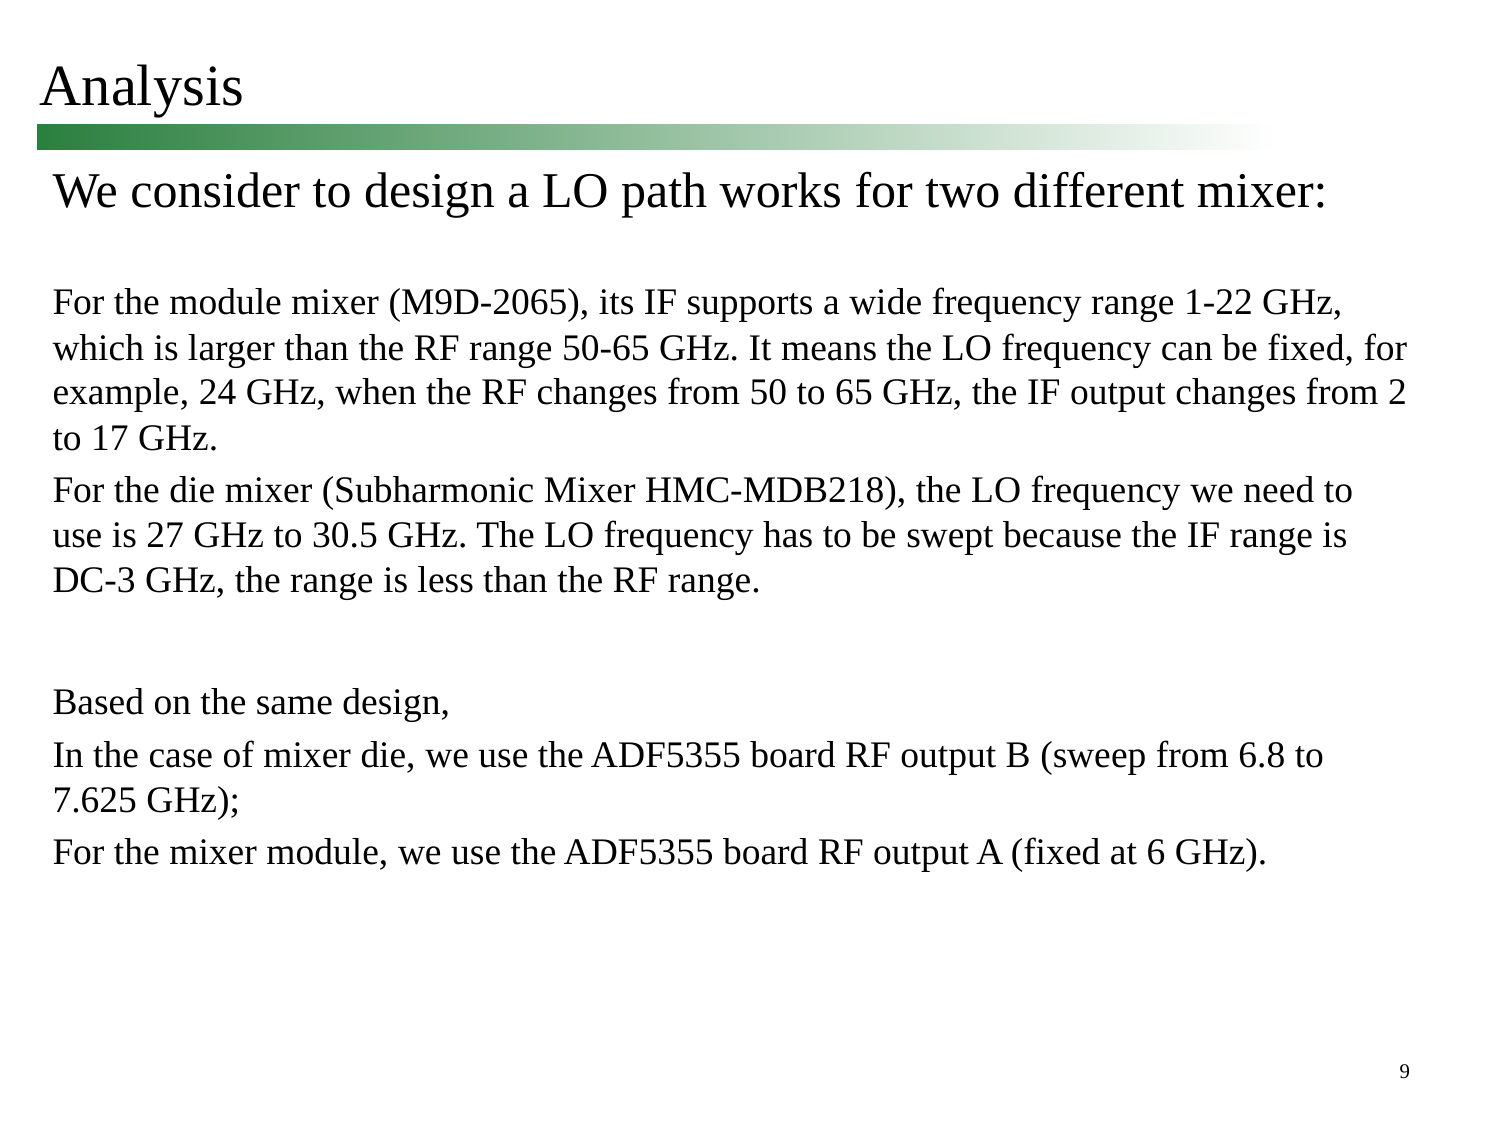

# Analysis
We consider to design a LO path works for two different mixer:

For the module mixer (M9D-2065), its IF supports a wide frequency range 1-22 GHz, which is larger than the RF range 50-65 GHz. It means the LO frequency can be fixed, for example, 24 GHz, when the RF changes from 50 to 65 GHz, the IF output changes from 2 to 17 GHz.
For the die mixer (Subharmonic Mixer HMC-MDB218), the LO frequency we need to use is 27 GHz to 30.5 GHz. The LO frequency has to be swept because the IF range is DC-3 GHz, the range is less than the RF range.

Based on the same design,
In the case of mixer die, we use the ADF5355 board RF output B (sweep from 6.8 to 7.625 GHz);
For the mixer module, we use the ADF5355 board RF output A (fixed at 6 GHz).

9